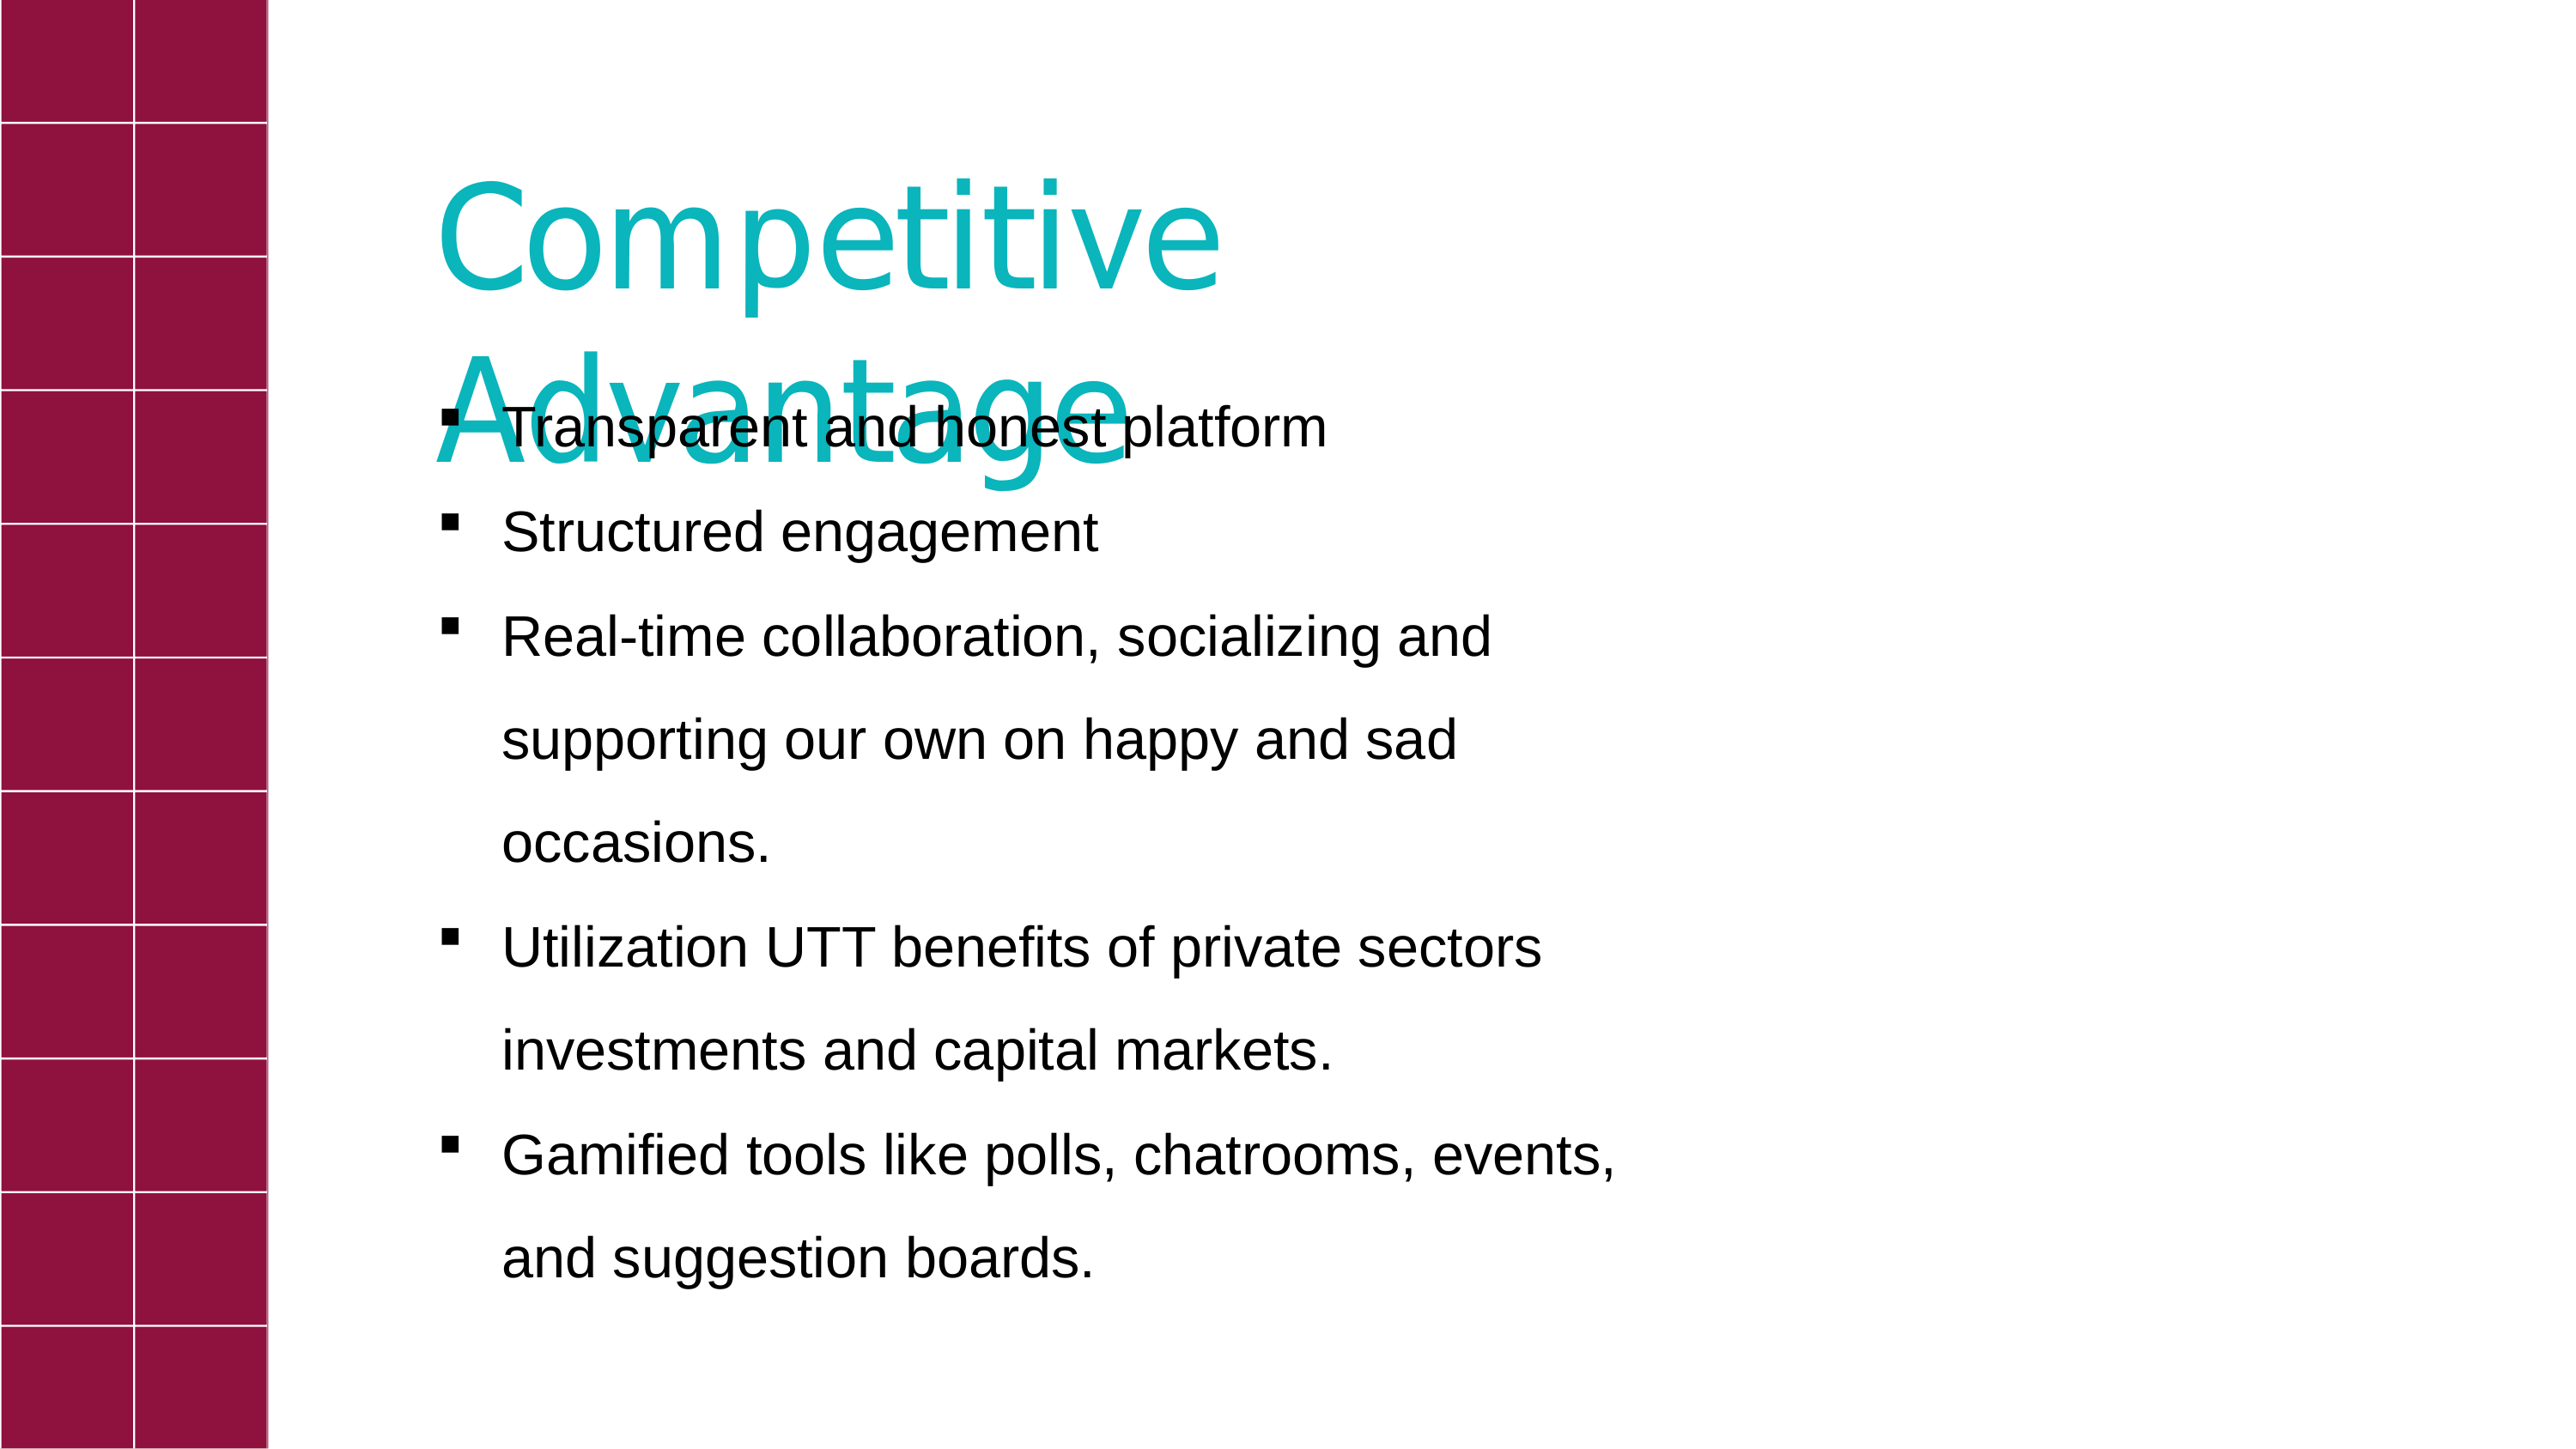

# Competitive Advantage
Transparent and honest platform
Structured engagement
Real-time collaboration, socializing and supporting our own on happy and sad occasions.
Utilization UTT benefits of private sectors investments and capital markets.
Gamified tools like polls, chatrooms, events, and suggestion boards.